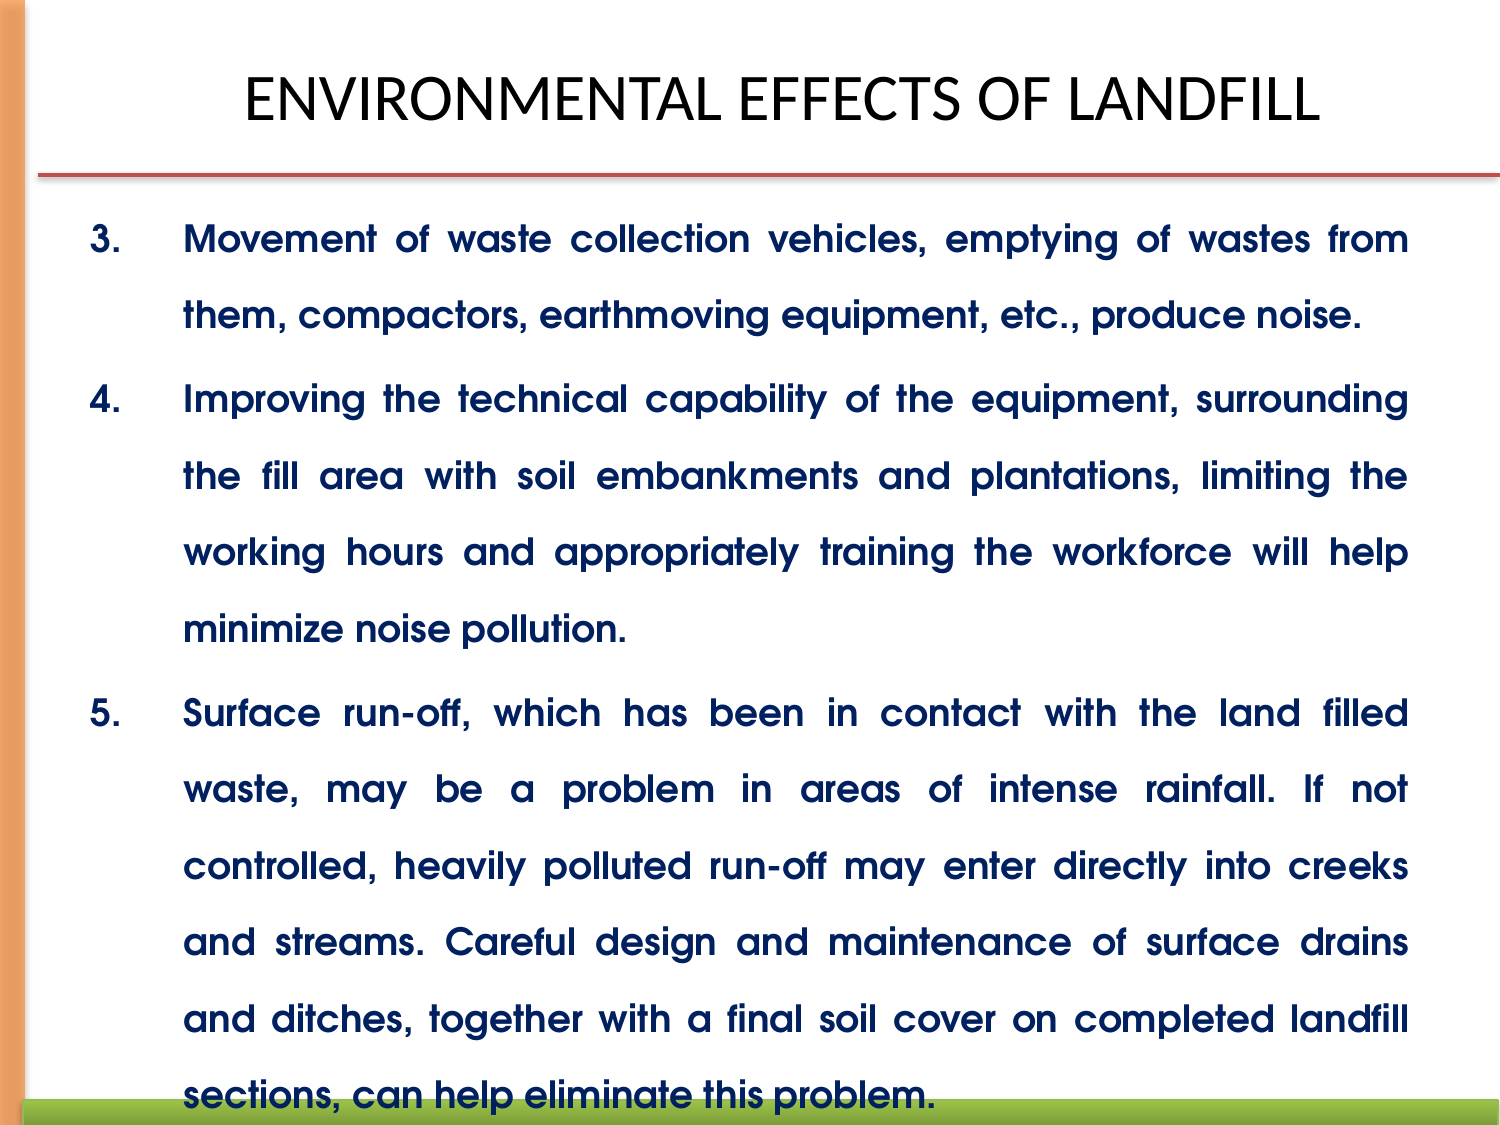

ENVIRONMENTAL EFFECTS OF LANDFILL
Movement of waste collection vehicles, emptying of wastes from them, compactors, earthmoving equipment, etc., produce noise.
Improving the technical capability of the equipment, surrounding the fill area with soil embankments and plantations, limiting the working hours and appropriately training the workforce will help minimize noise pollution.
Surface run-off, which has been in contact with the land filled waste, may be a problem in areas of intense rainfall. If not controlled, heavily polluted run-off may enter directly into creeks and streams. Careful design and maintenance of surface drains and ditches, together with a final soil cover on completed landfill sections, can help eliminate this problem.